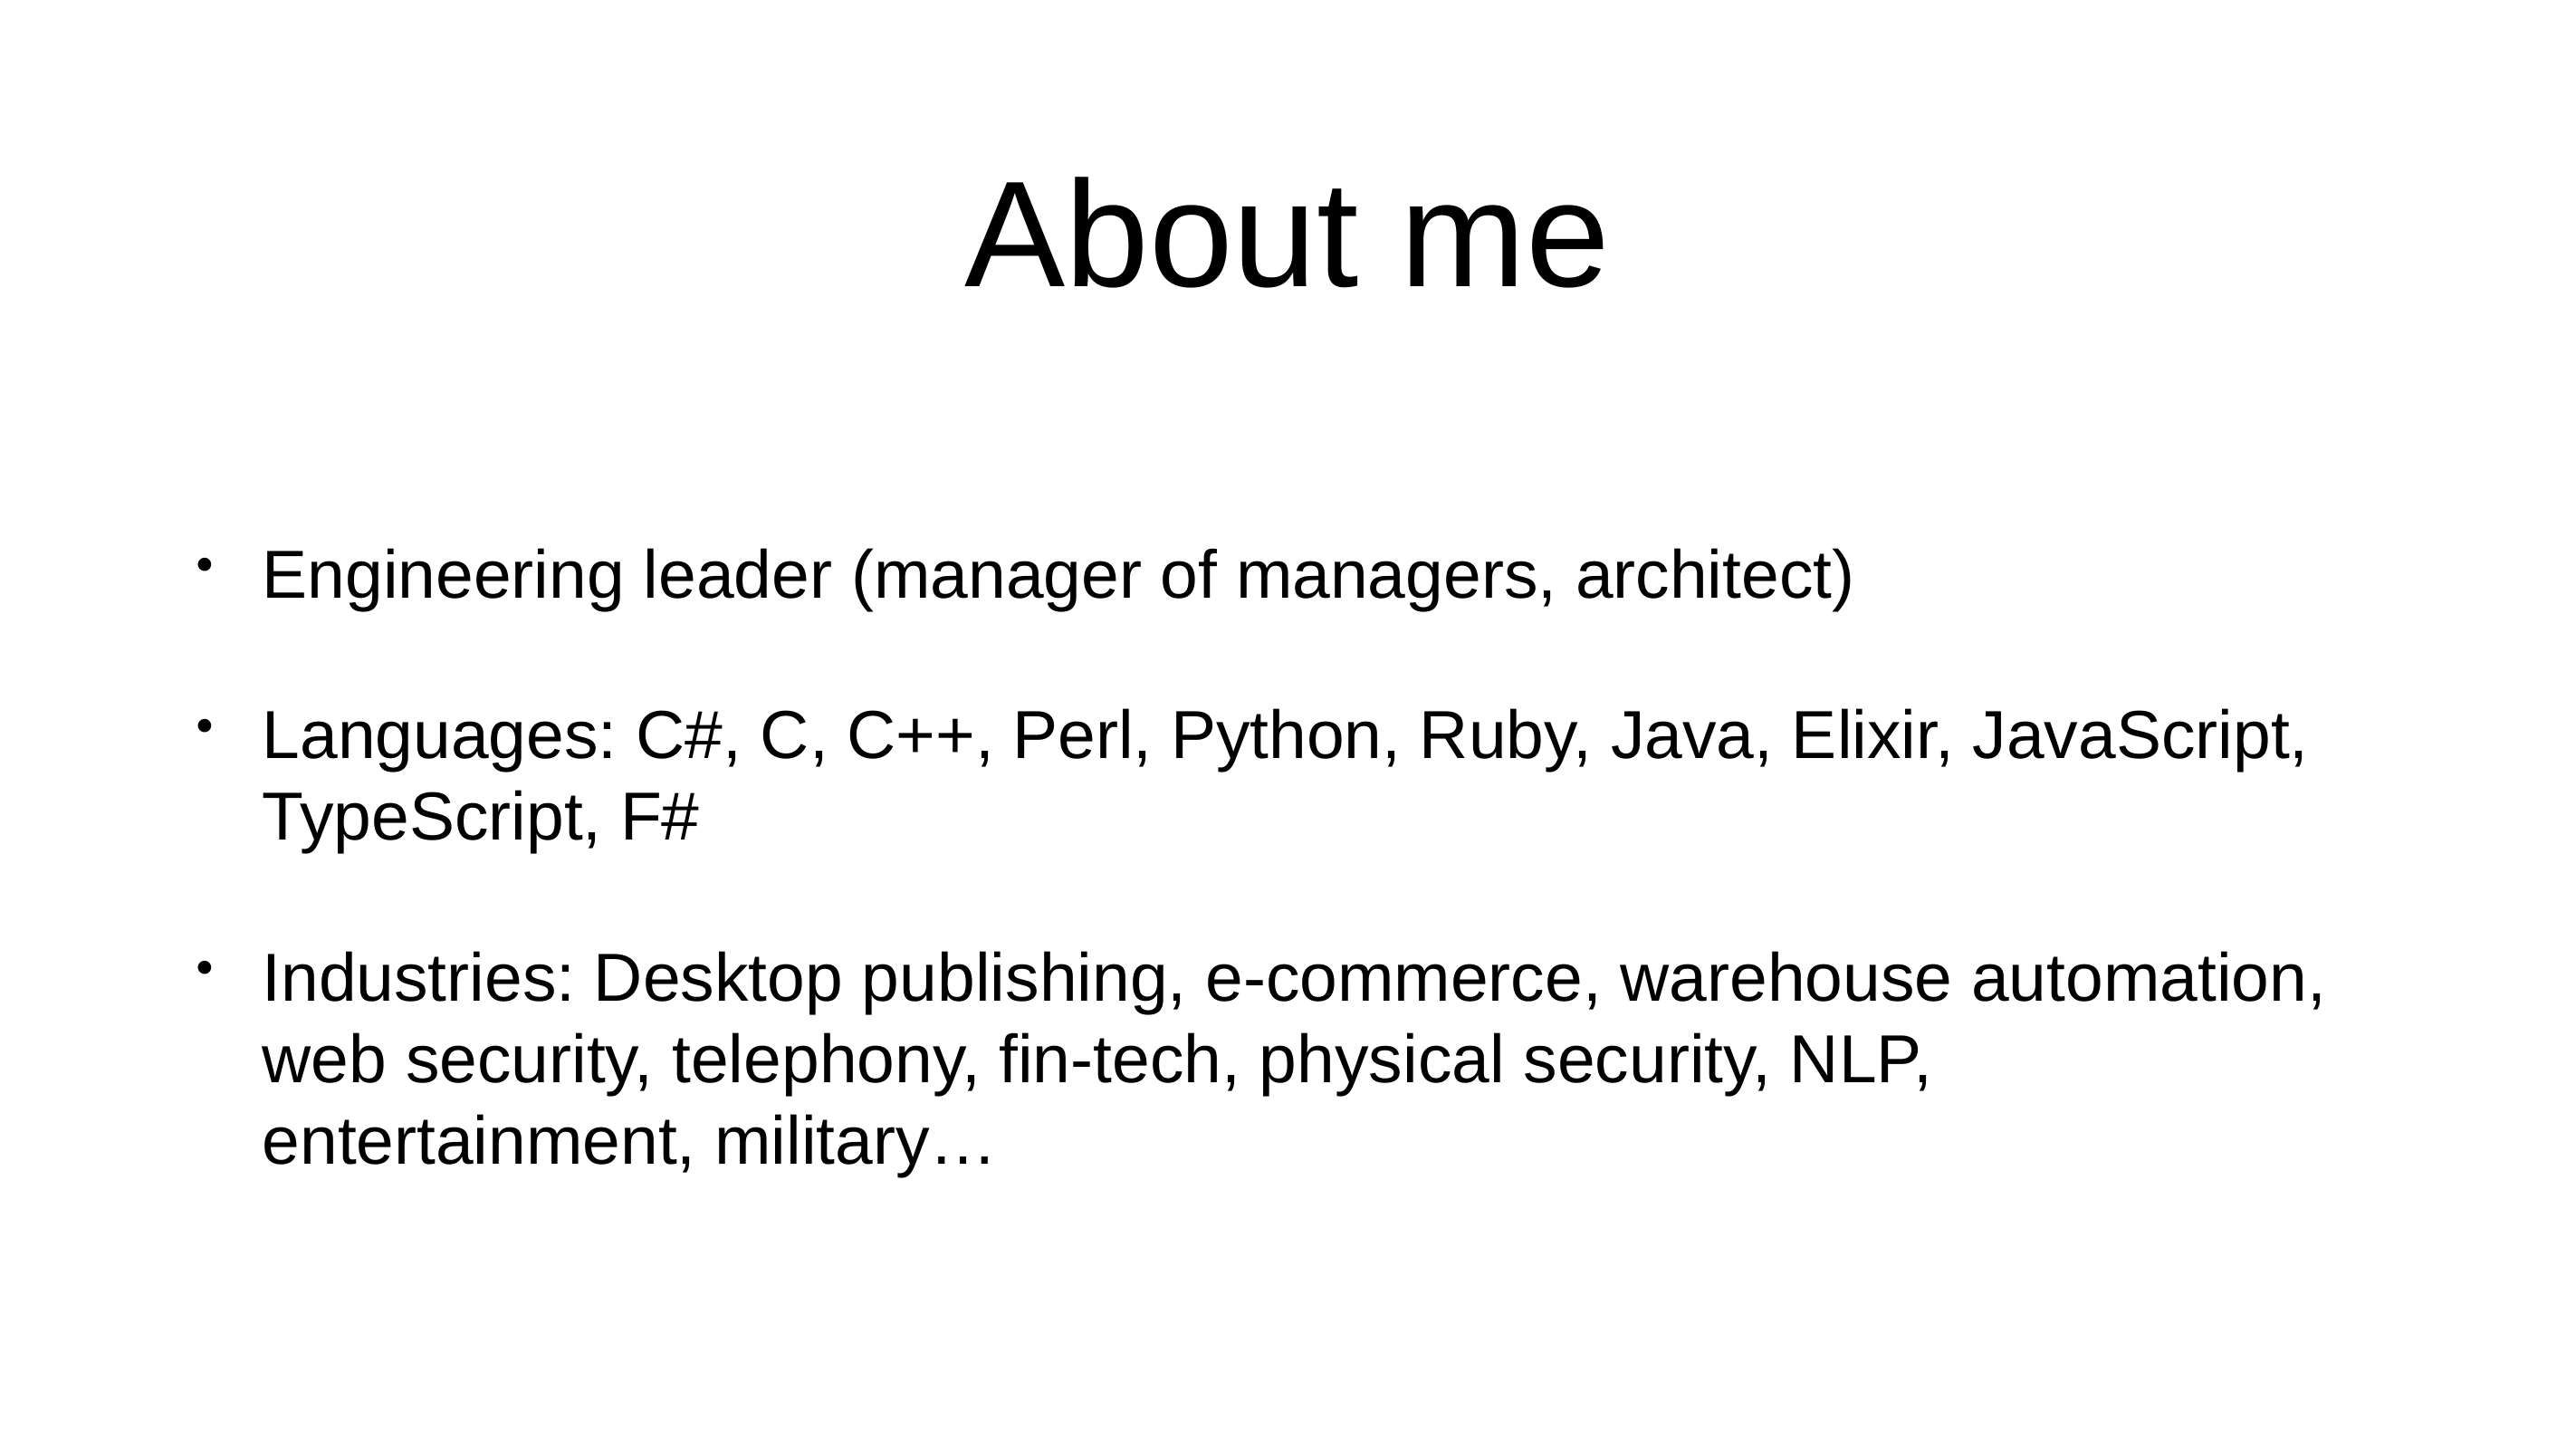

# About me
Engineering leader (manager of managers, architect)
Languages: C#, C, C++, Perl, Python, Ruby, Java, Elixir, JavaScript, TypeScript, F#
Industries: Desktop publishing, e-commerce, warehouse automation, web security, telephony, fin-tech, physical security, NLP, entertainment, military…